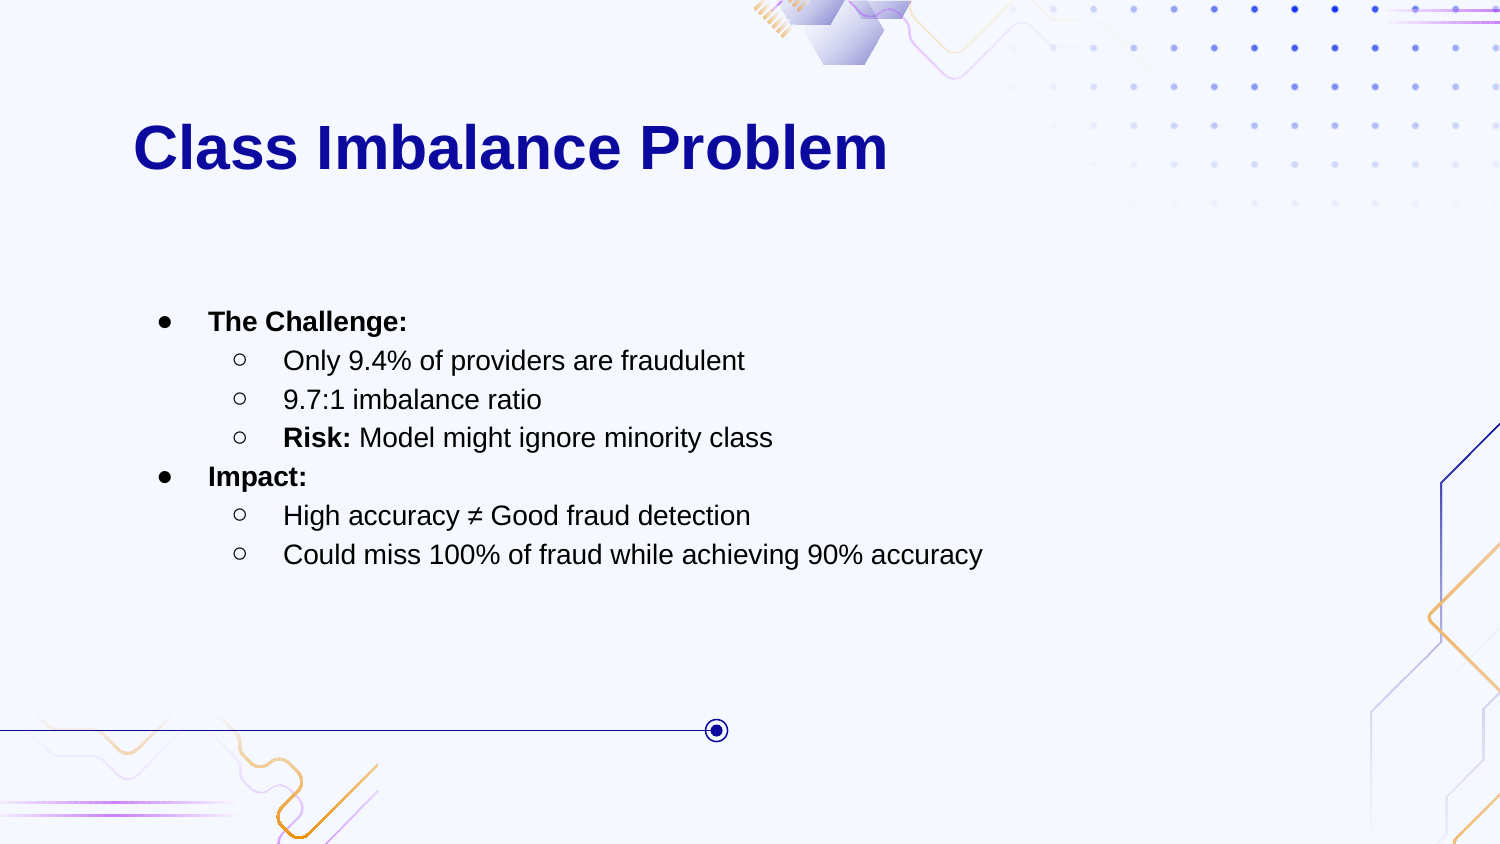

# Class Imbalance Problem

The Challenge:
Only 9.4% of providers are fraudulent
9.7:1 imbalance ratio
Risk: Model might ignore minority class
Impact:
High accuracy ≠ Good fraud detection
Could miss 100% of fraud while achieving 90% accuracy